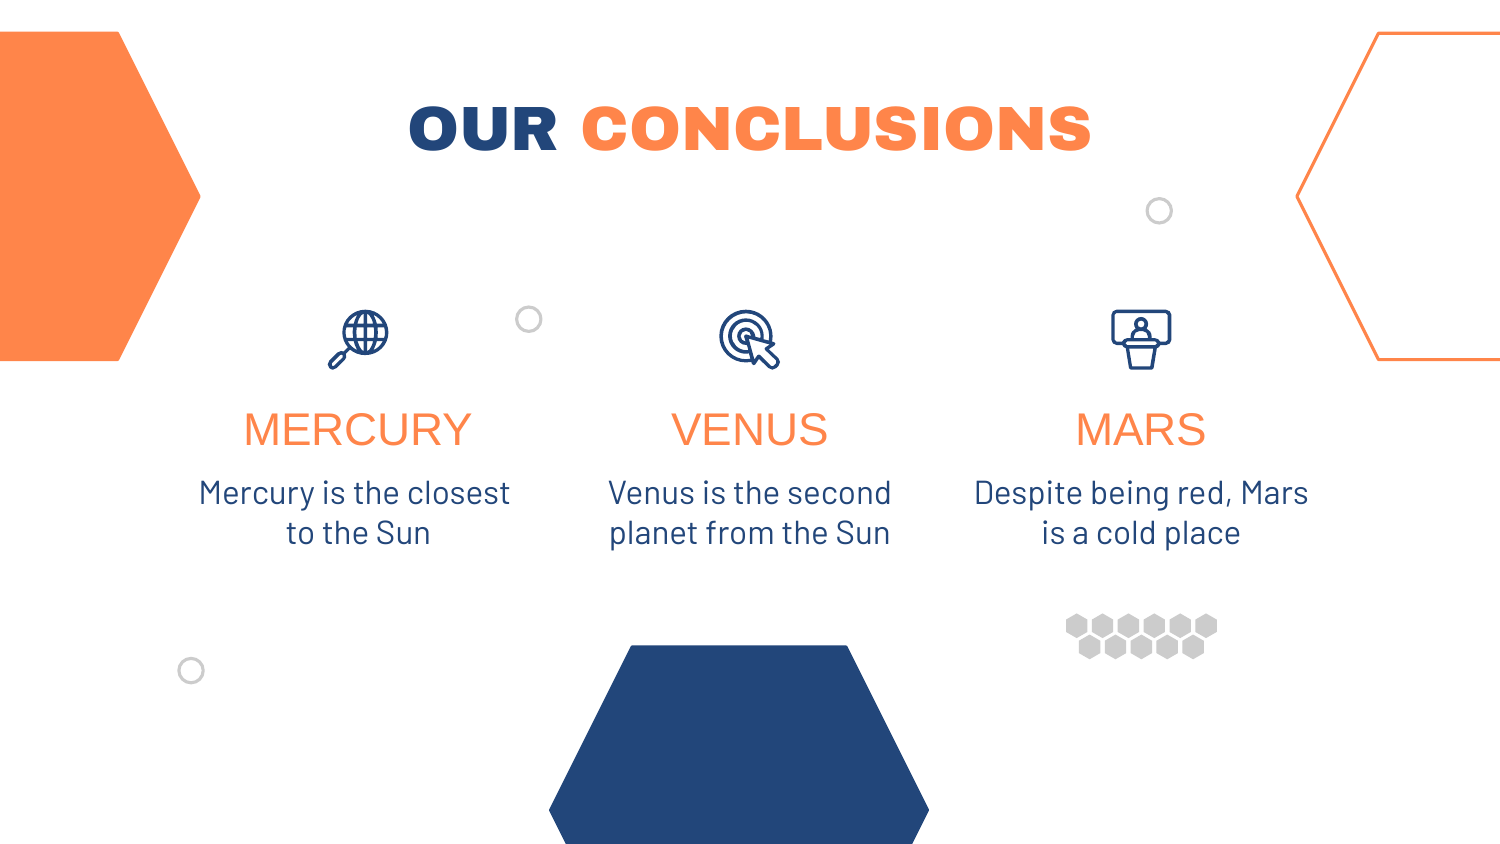

# OUR CONCLUSIONS

MERCURY
MARS
VENUS
Mercury is the closest
to the Sun
Despite being red, Mars is a cold place
Venus is the second planet from the Sun